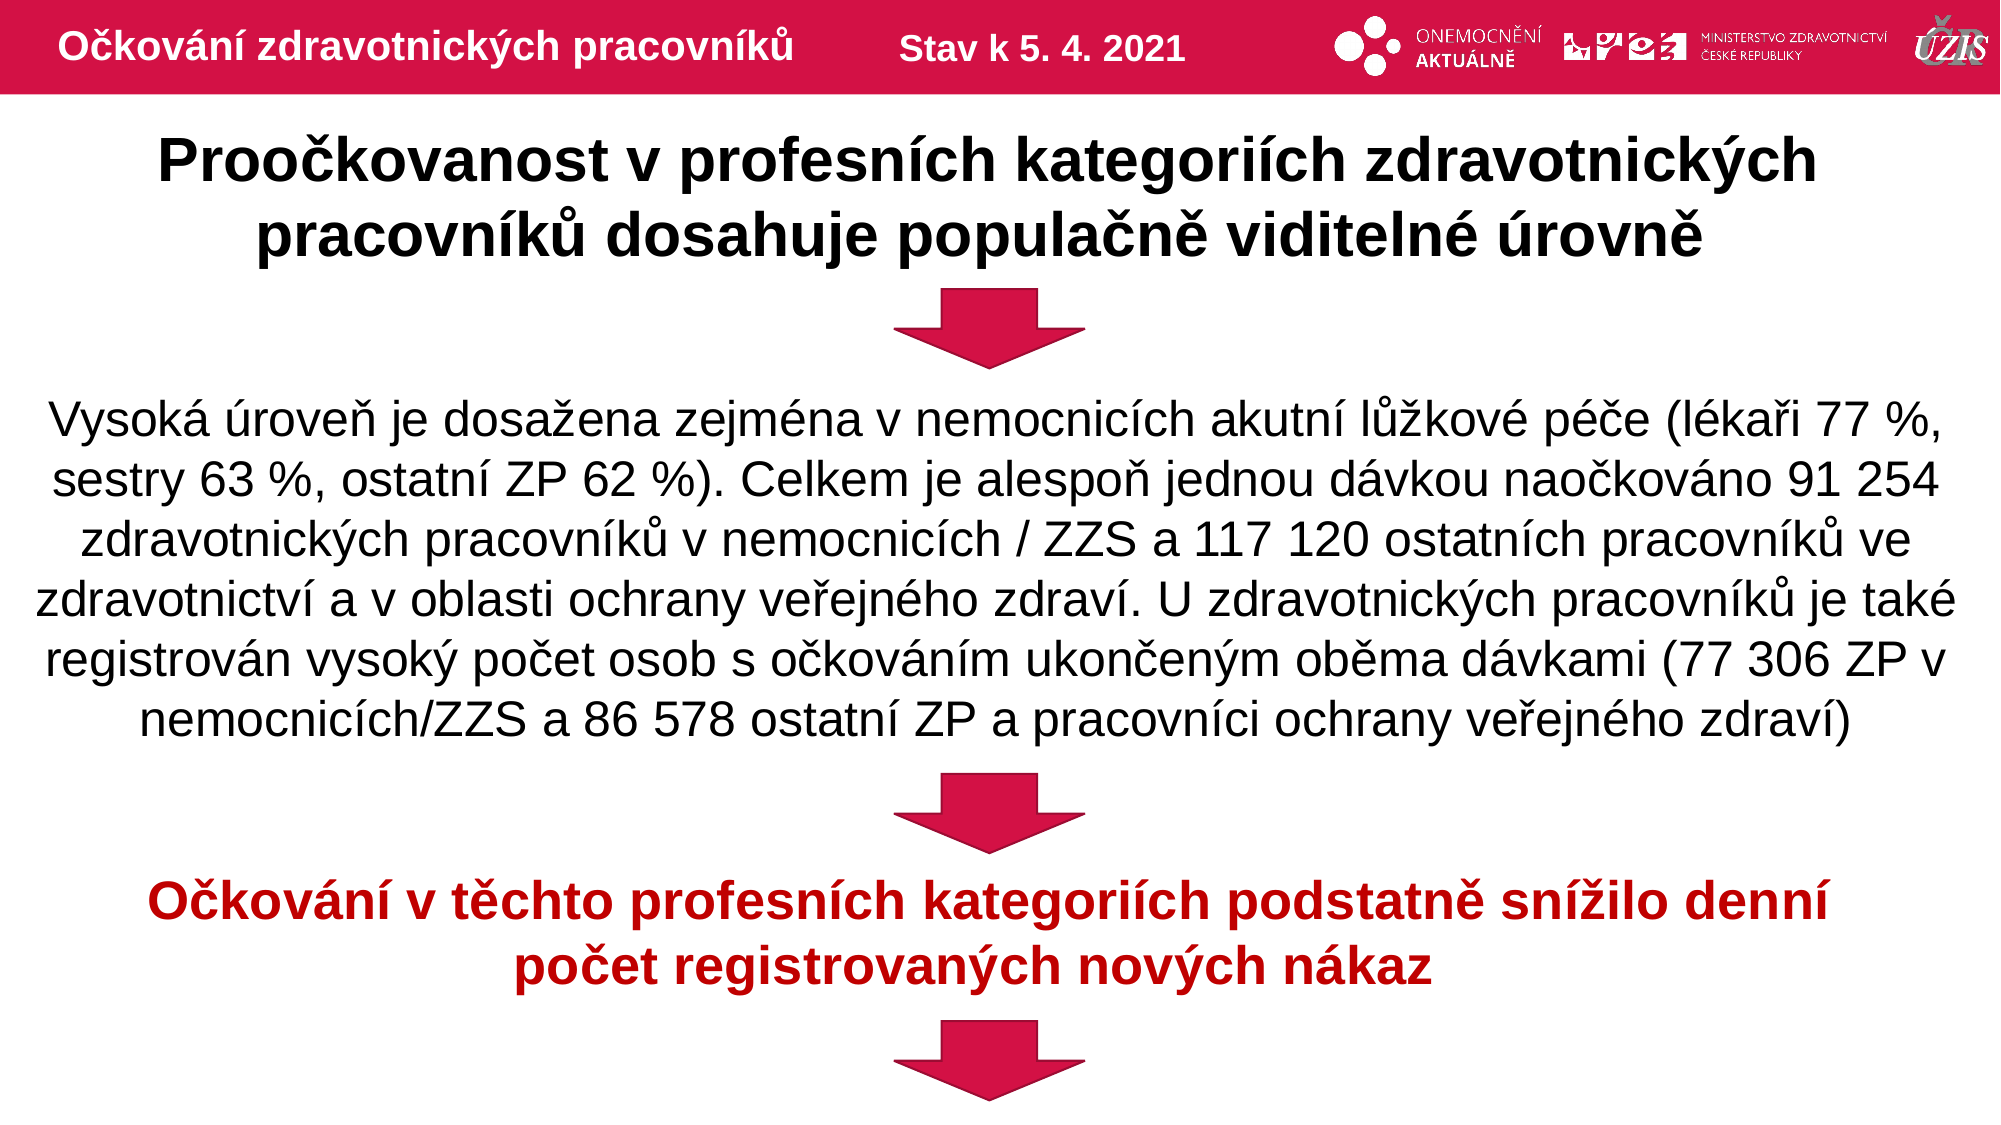

# Očkování zdravotnických pracovníků
Stav k 5. 4. 2021
Proočkovanost v profesních kategoriích zdravotnických pracovníků dosahuje populačně viditelné úrovně

Vysoká úroveň je dosažena zejména v nemocnicích akutní lůžkové péče (lékaři 77 %, sestry 63 %, ostatní ZP 62 %). Celkem je alespoň jednou dávkou naočkováno 91 254 zdravotnických pracovníků v nemocnicích / ZZS a 117 120 ostatních pracovníků ve zdravotnictví a v oblasti ochrany veřejného zdraví. U zdravotnických pracovníků je také registrován vysoký počet osob s očkováním ukončeným oběma dávkami (77 306 ZP v nemocnicích/ZZS a 86 578 ostatní ZP a pracovníci ochrany veřejného zdraví)

Očkování v těchto profesních kategoriích podstatně snížilo denní počet registrovaných nových nákaz